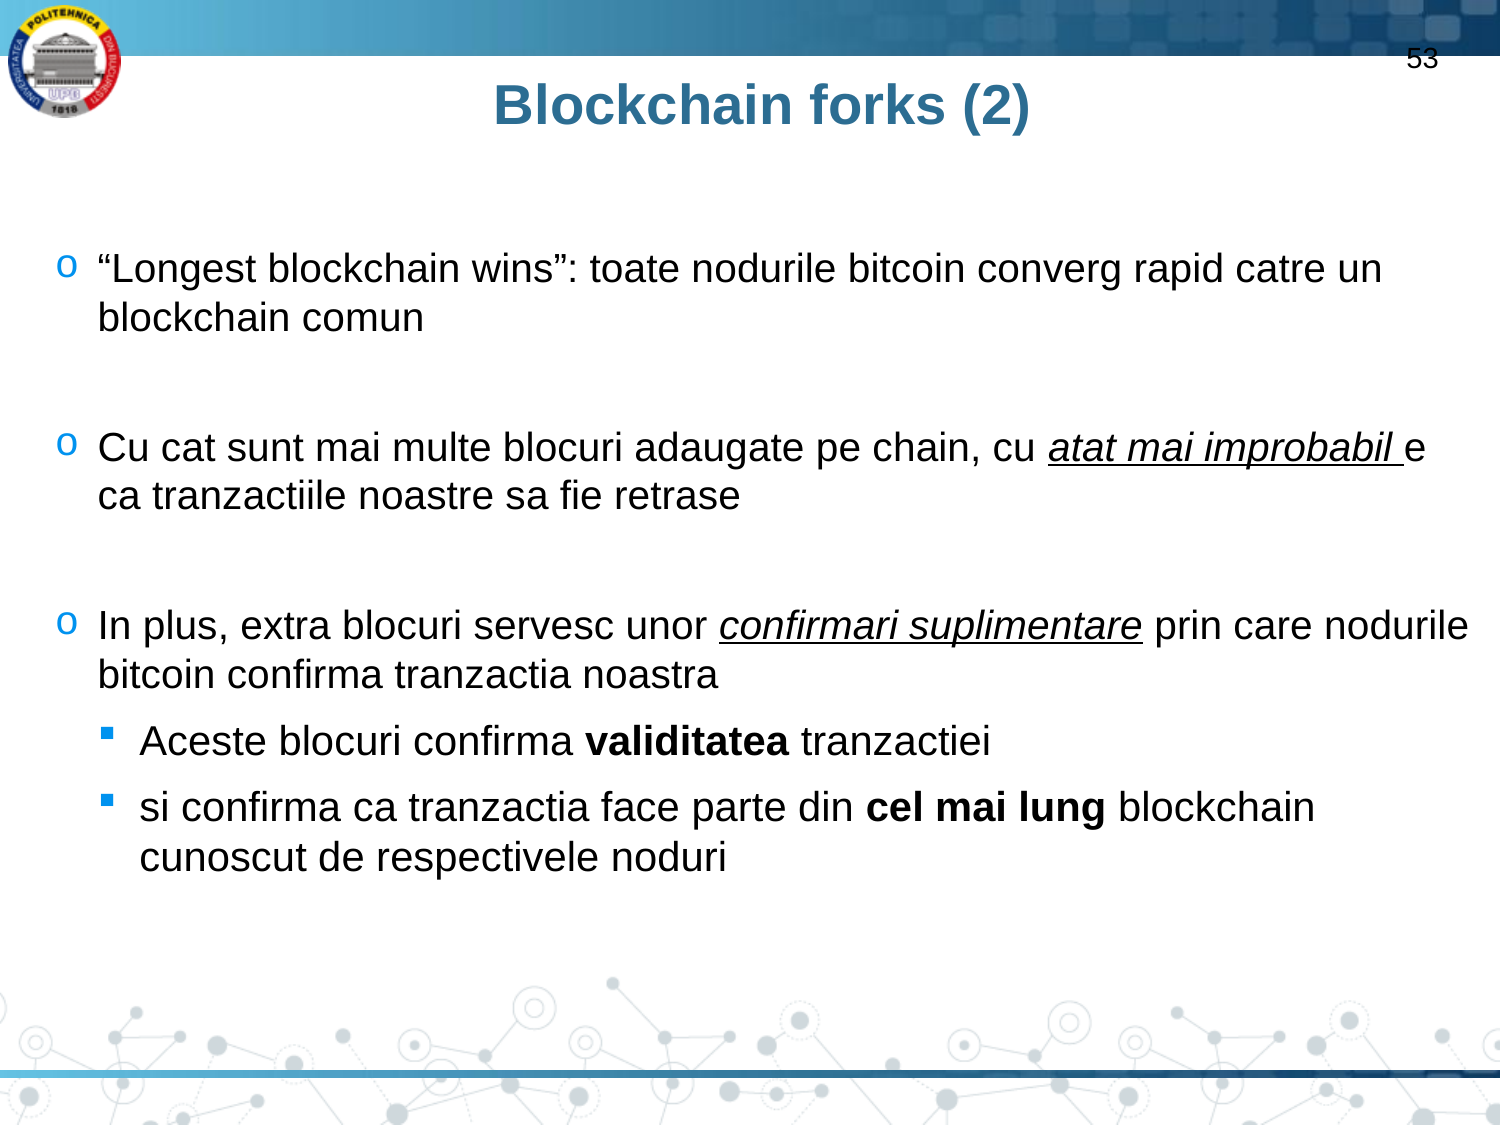

53
# Blockchain forks (2)
“Longest blockchain wins”: toate nodurile bitcoin converg rapid catre un blockchain comun

Cu cat sunt mai multe blocuri adaugate pe chain, cu atat mai improbabil e ca tranzactiile noastre sa fie retrase

In plus, extra blocuri servesc unor confirmari suplimentare prin care nodurile bitcoin confirma tranzactia noastra
Aceste blocuri confirma validitatea tranzactiei
si confirma ca tranzactia face parte din cel mai lung blockchain cunoscut de respectivele noduri